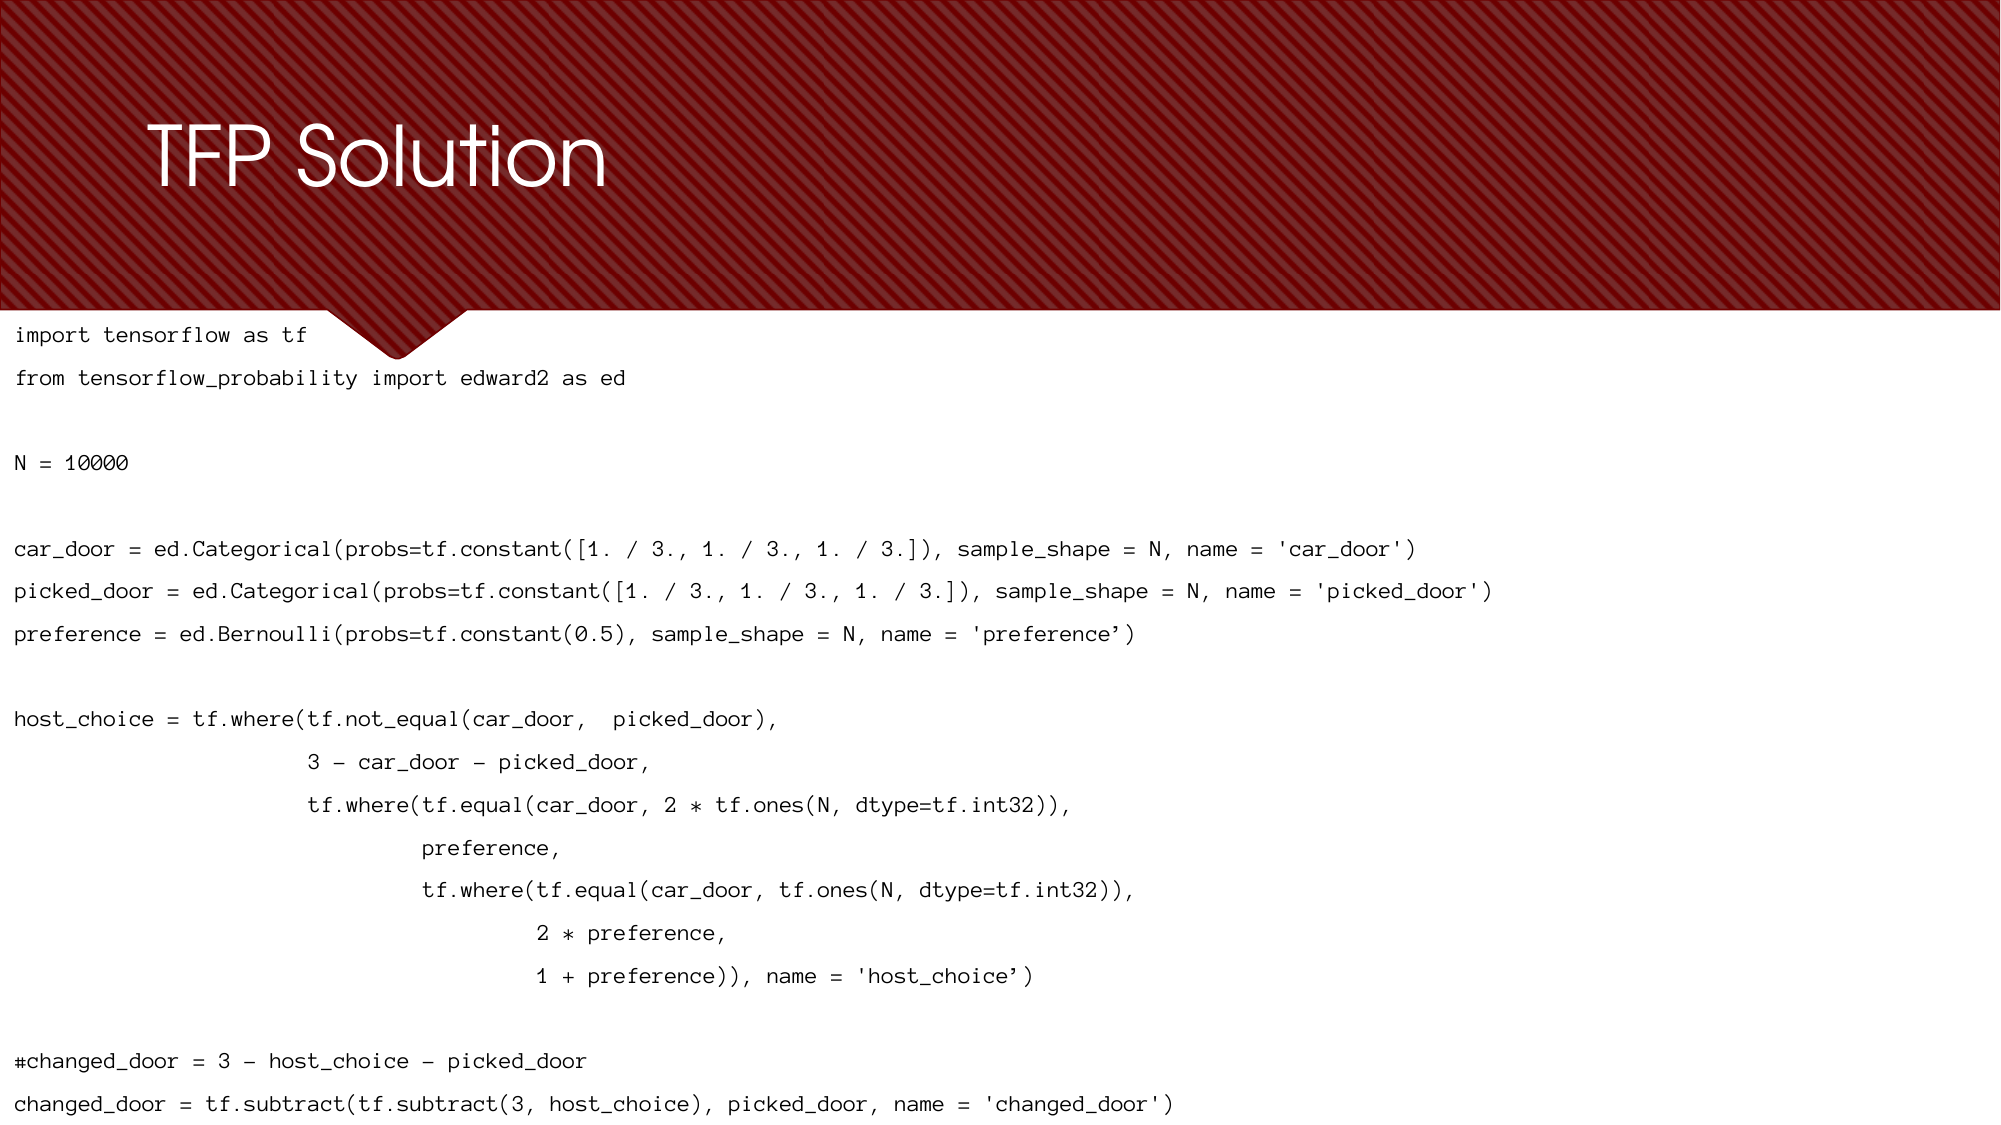

# TFP Solution
import tensorflow as tf
from tensorflow_probability import edward2 as ed

N = 10000

car_door = ed.Categorical(probs=tf.constant([1. / 3., 1. / 3., 1. / 3.]), sample_shape = N, name = 'car_door')
picked_door = ed.Categorical(probs=tf.constant([1. / 3., 1. / 3., 1. / 3.]), sample_shape = N, name = 'picked_door')
preference = ed.Bernoulli(probs=tf.constant(0.5), sample_shape = N, name = 'preference’)

host_choice = tf.where(tf.not_equal(car_door,  picked_door),
                       3 - car_door - picked_door,
                       tf.where(tf.equal(car_door, 2 * tf.ones(N, dtype=tf.int32)),
                                preference,
                                tf.where(tf.equal(car_door, tf.ones(N, dtype=tf.int32)),
                                         2 * preference,
                                         1 + preference)), name = 'host_choice’)

#changed_door = 3 - host_choice - picked_door
changed_door = tf.subtract(tf.subtract(3, host_choice), picked_door, name = 'changed_door')